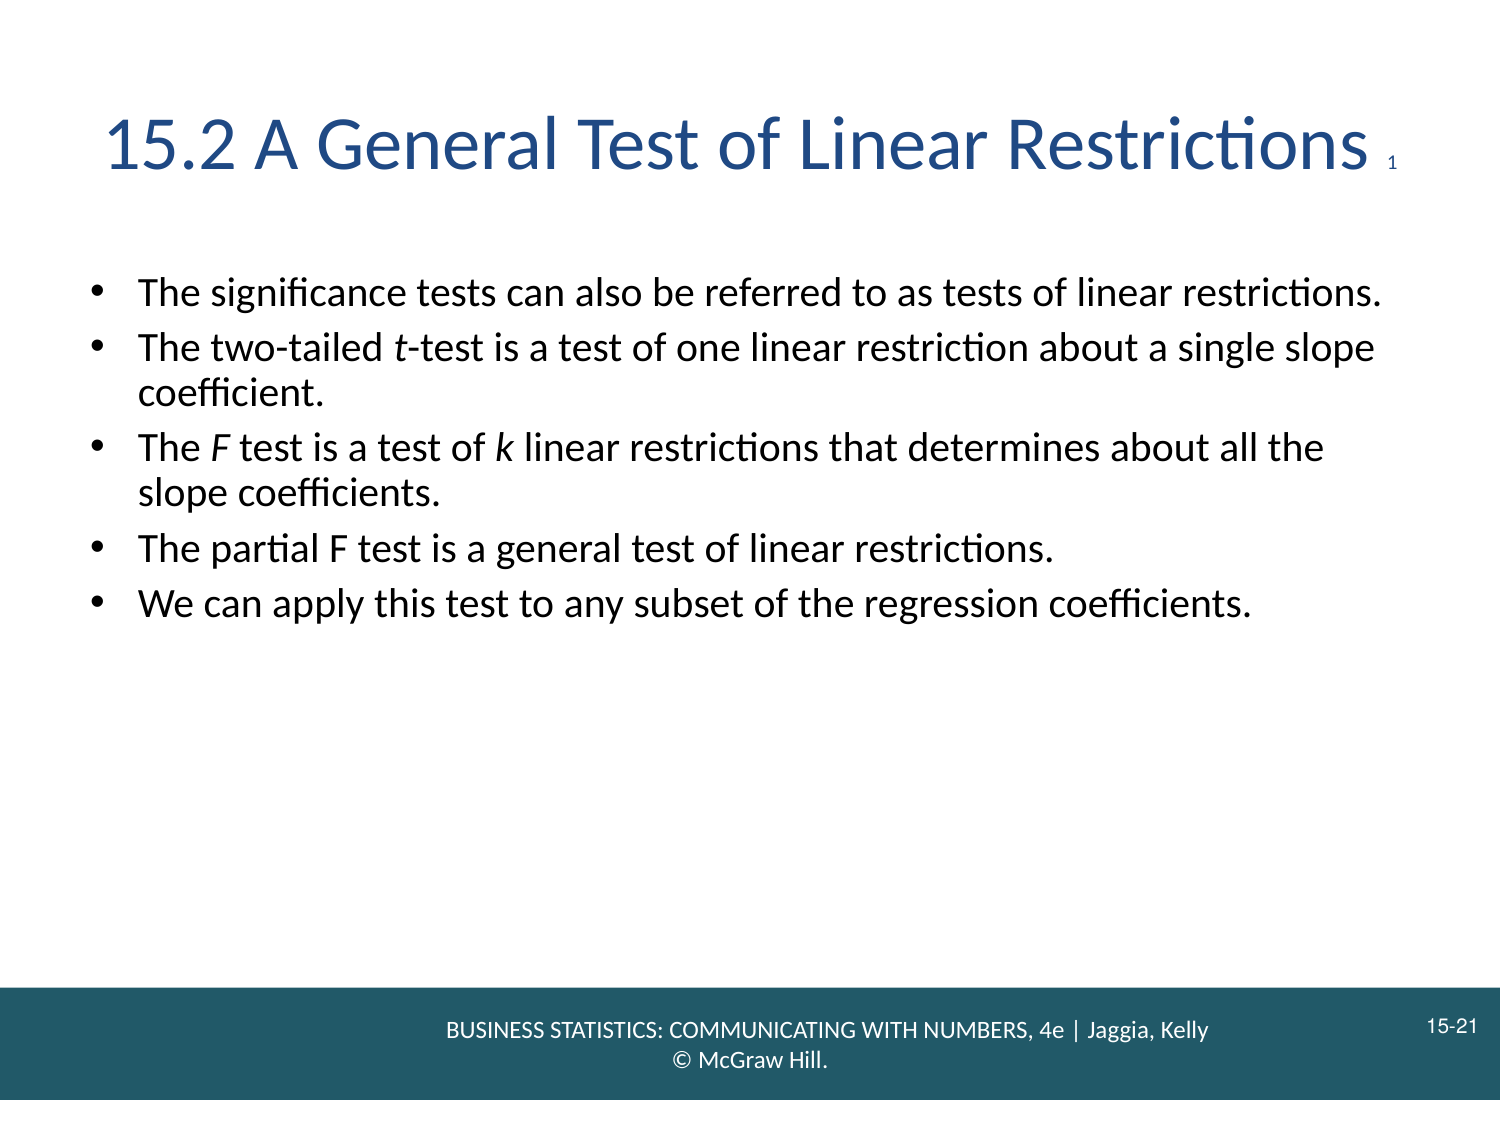

# 15.2 A General Test of Linear Restrictions 1
The significance tests can also be referred to as tests of linear restrictions.
The two-tailed t-test is a test of one linear restriction about a single slope coefficient.
The F test is a test of k linear restrictions that determines about all the slope coefficients.
The partial F test is a general test of linear restrictions.
We can apply this test to any subset of the regression coefficients.